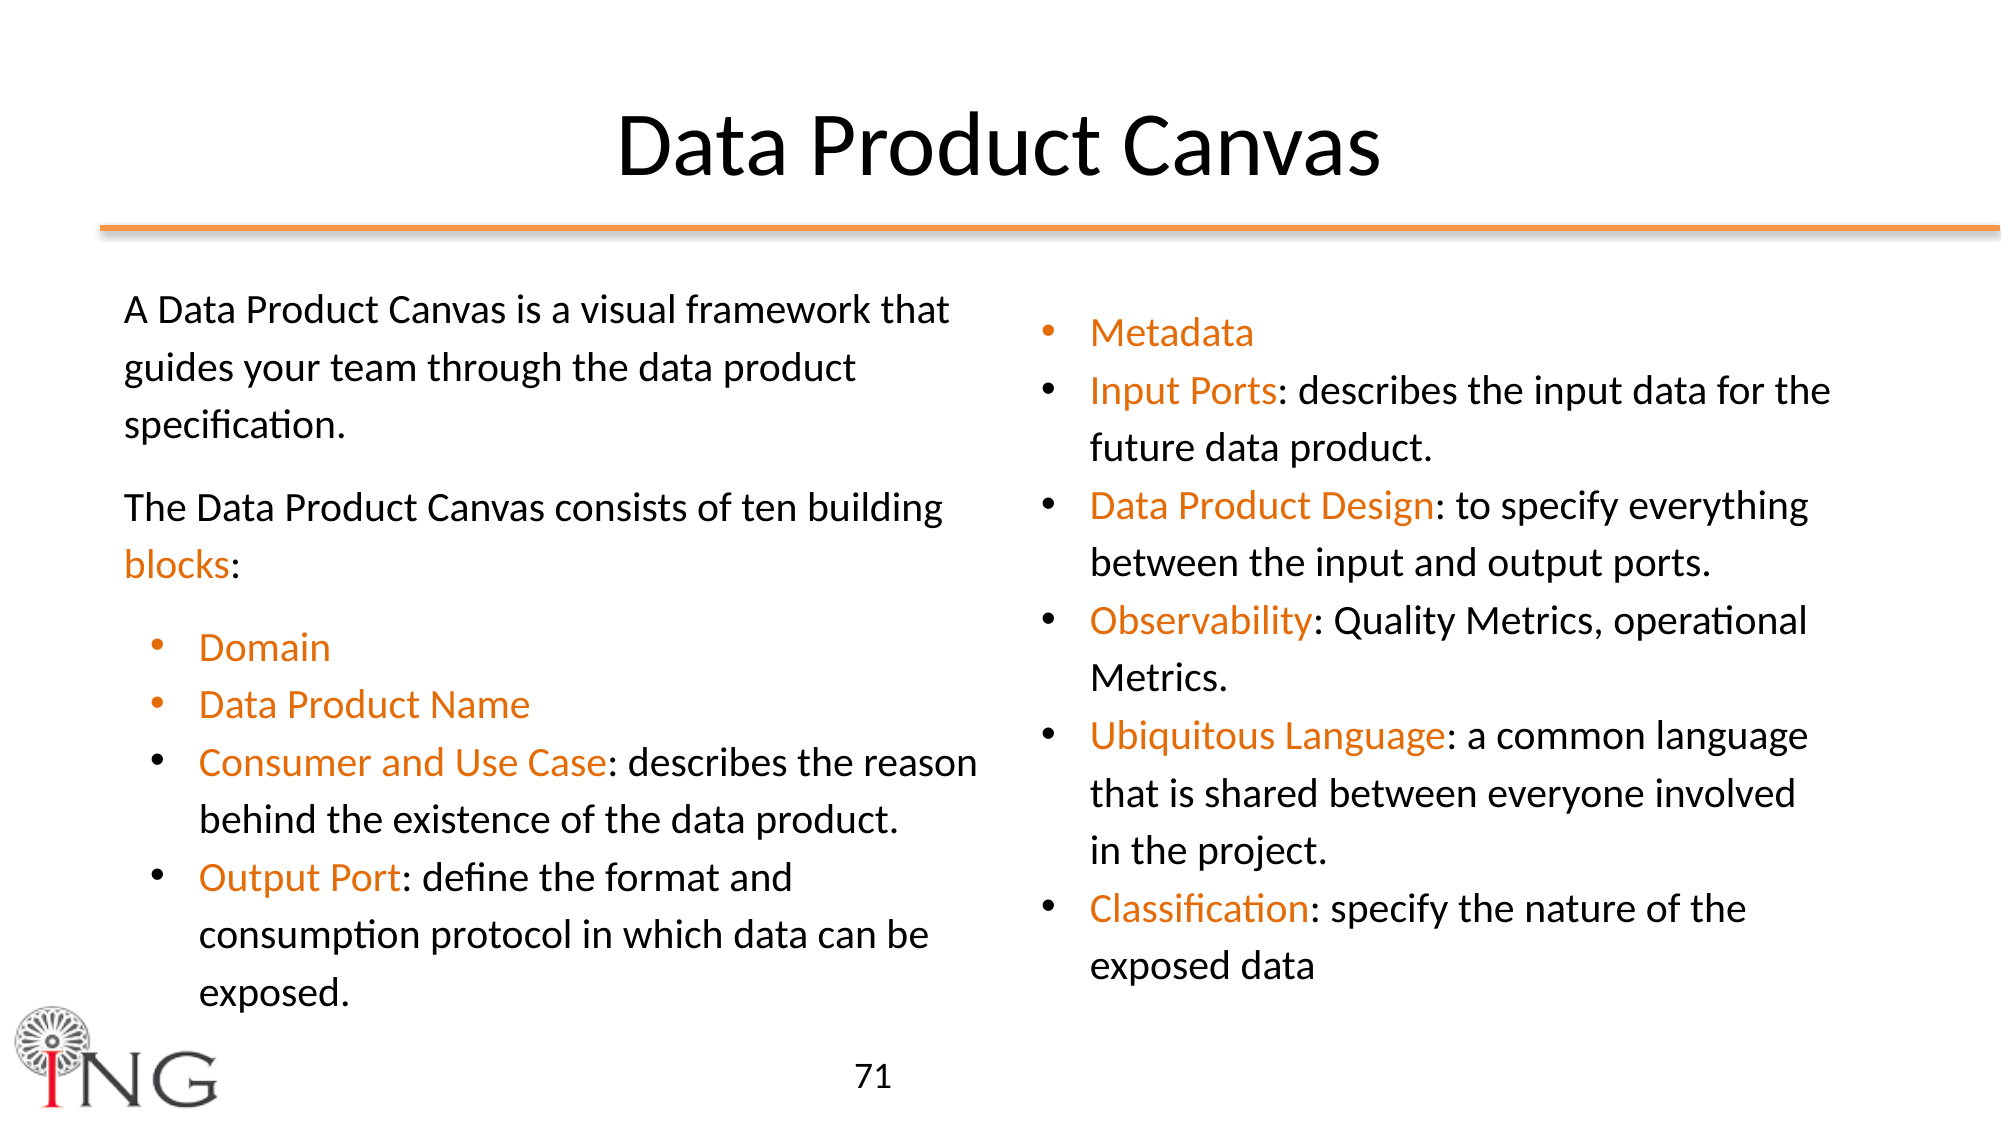

Data Product Canvas
A Data Product Canvas is a visual framework that guides your team through the data product specification.
The Data Product Canvas consists of ten building blocks:
Domain
Data Product Name
Consumer and Use Case: describes the reason behind the existence of the data product.
Output Port: define the format and consumption protocol in which data can be exposed.
Metadata
Input Ports: describes the input data for the future data product.
Data Product Design: to specify everything between the input and output ports.
Observability: Quality Metrics, operational Metrics.
Ubiquitous Language: a common language that is shared between everyone involved in the project.
Classification: specify the nature of the exposed data
71